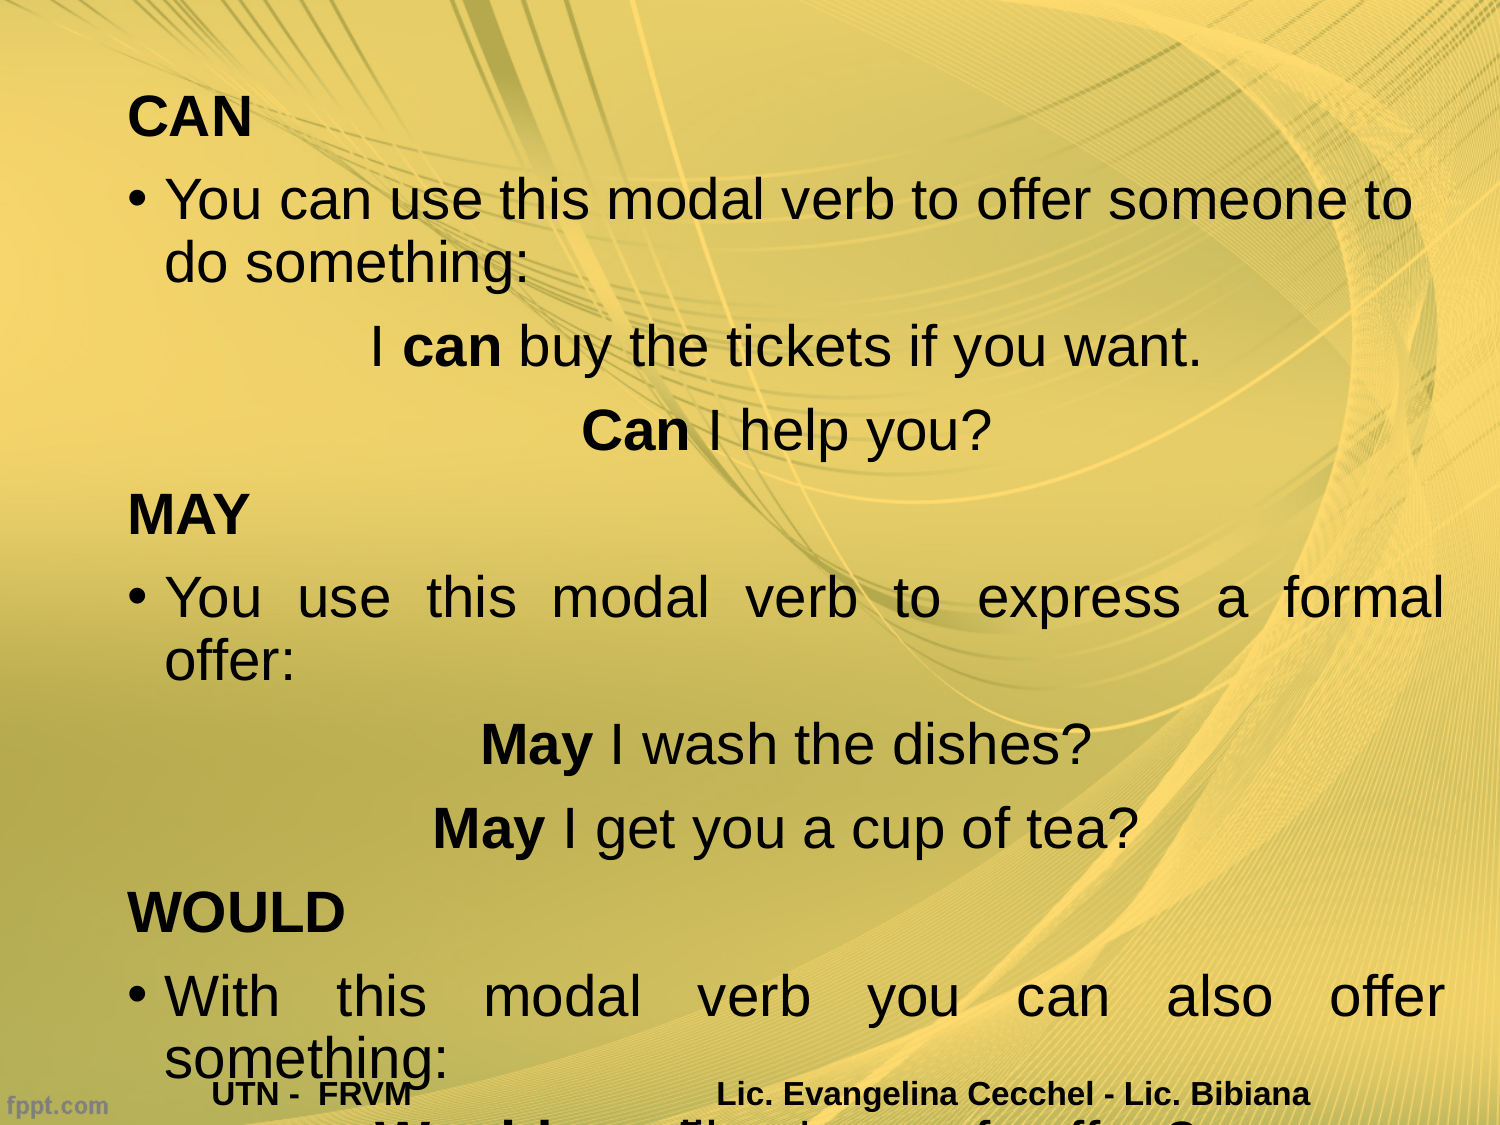

CAN
You can use this modal verb to offer someone to do something:
I can buy the tickets if you want.
Can I help you?
MAY
You use this modal verb to express a formal offer:
May I wash the dishes?
May I get you a cup of tea?
WOULD
With this modal verb you can also offer something:
Would you like a cup of coffee?

UTN -  FRVM                                 Lic. Evangelina Cecchel - Lic. Bibiana Fernandez